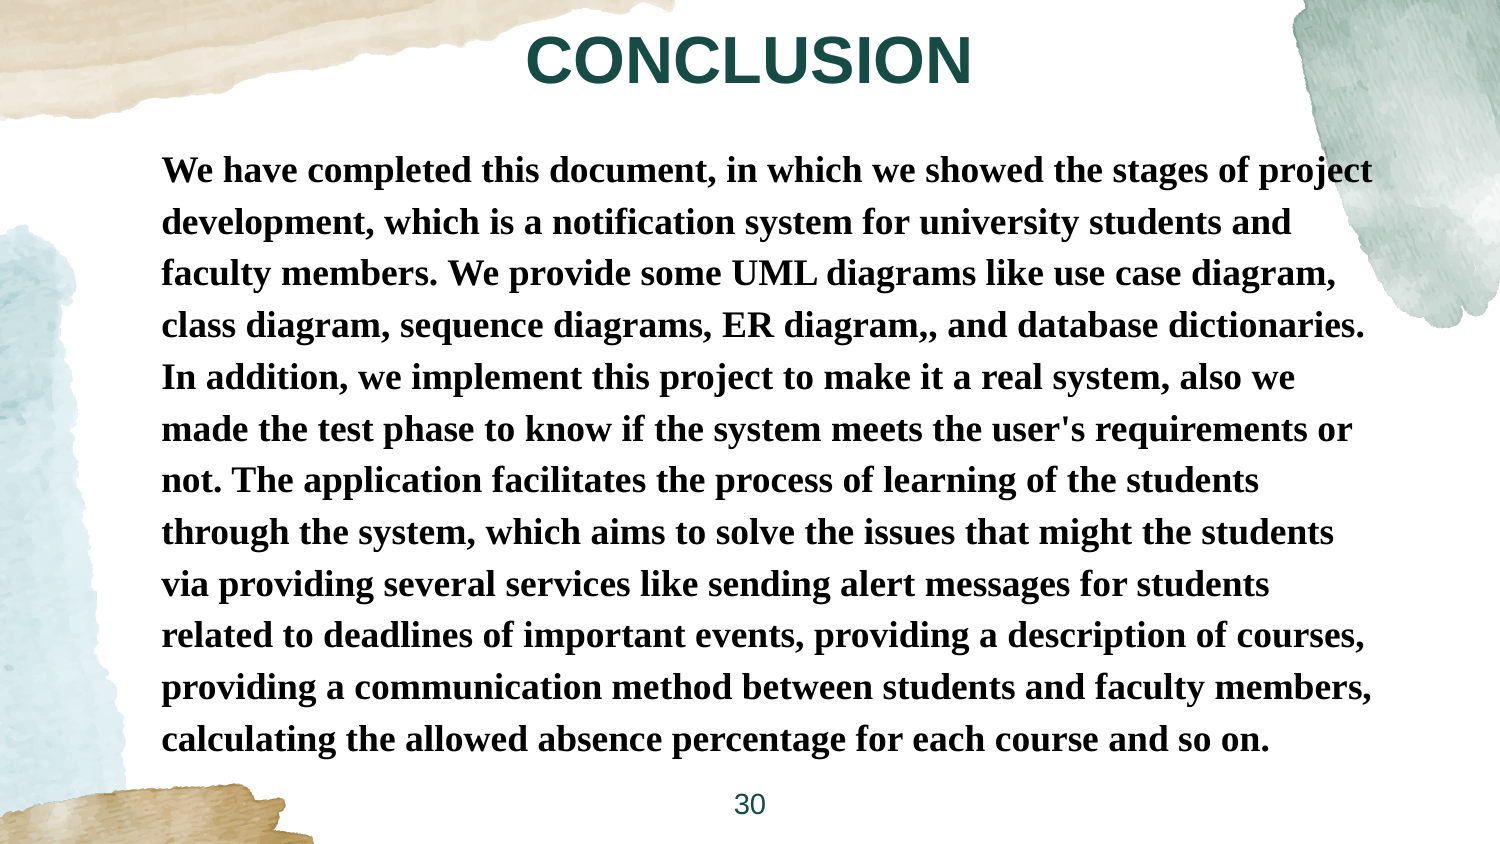

# CONCLUSION
We have completed this document, in which we showed the stages of project development, which is a notification system for university students and faculty members. We provide some UML diagrams like use case diagram, class diagram, sequence diagrams, ER diagram,, and database dictionaries. In addition, we implement this project to make it a real system, also we made the test phase to know if the system meets the user's requirements or not. The application facilitates the process of learning of the students through the system, which aims to solve the issues that might the students via providing several services like sending alert messages for students related to deadlines of important events, providing a description of courses, providing a communication method between students and faculty members, calculating the allowed absence percentage for each course and so on.
30